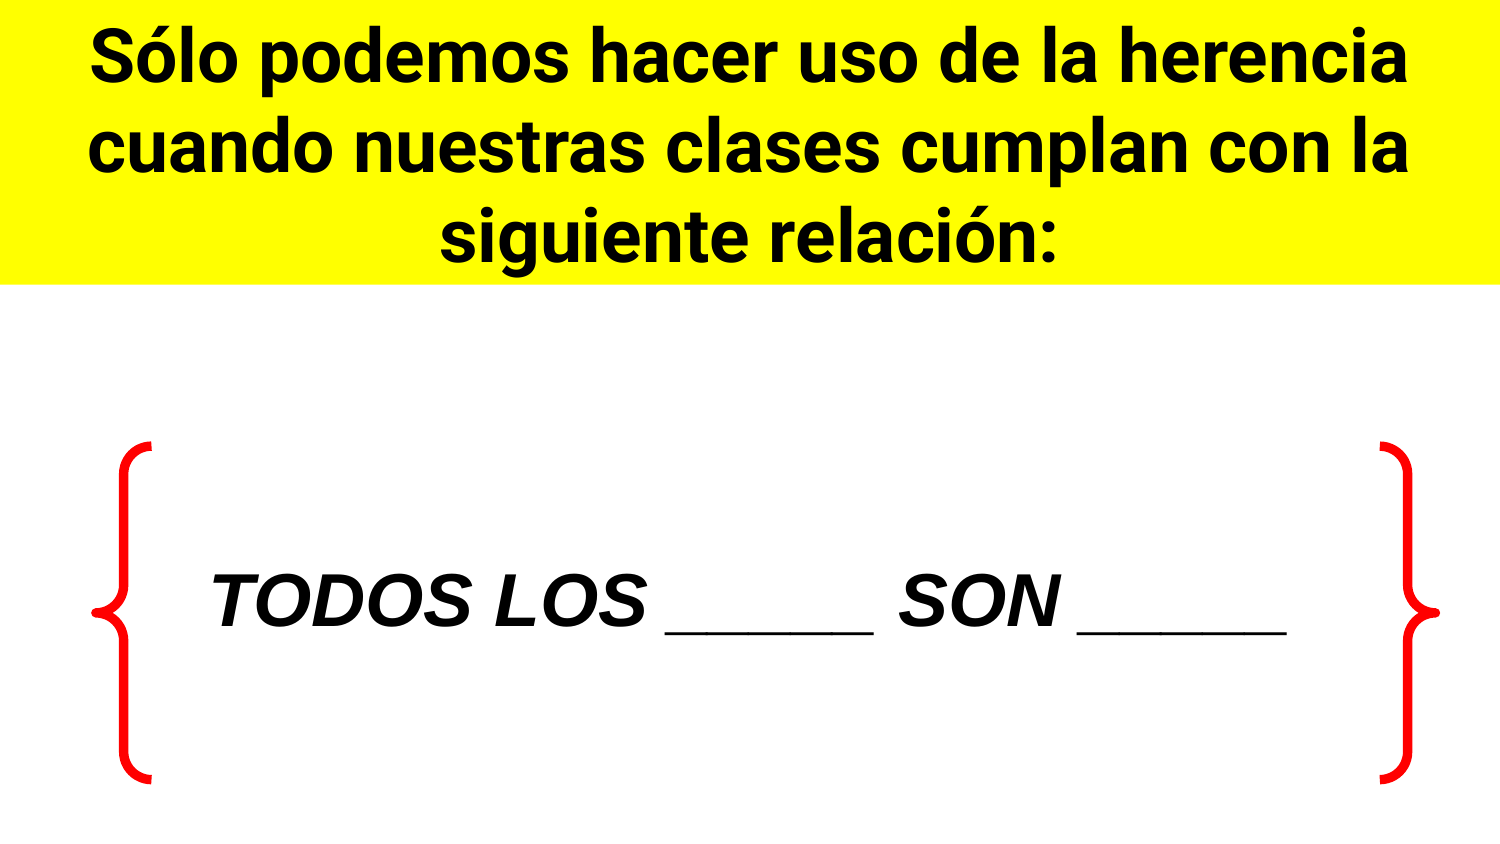

Sólo podemos hacer uso de la herencia cuando nuestras clases cumplan con la siguiente relación:

TODOS LOS _____ SON _____